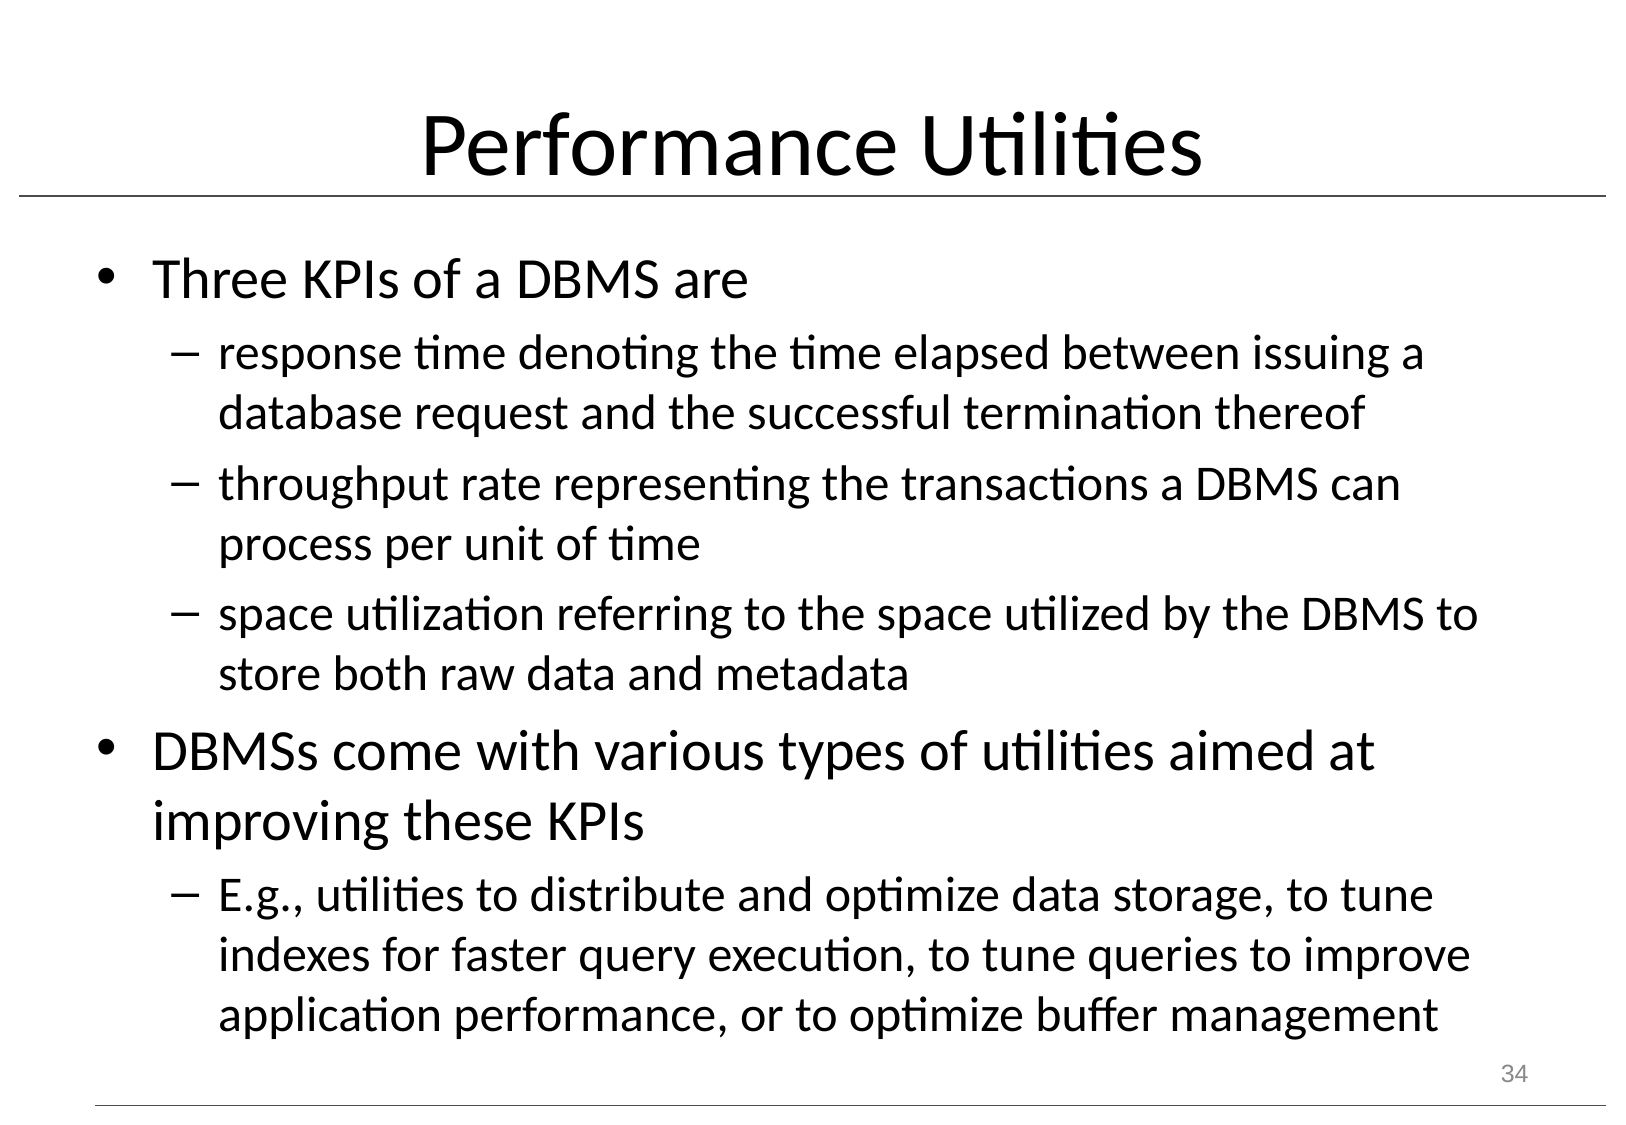

# Performance Utilities
Three KPIs of a DBMS are
response time denoting the time elapsed between issuing a database request and the successful termination thereof
throughput rate representing the transactions a DBMS can process per unit of time
space utilization referring to the space utilized by the DBMS to store both raw data and metadata
DBMSs come with various types of utilities aimed at improving these KPIs
E.g., utilities to distribute and optimize data storage, to tune indexes for faster query execution, to tune queries to improve application performance, or to optimize buffer management
34